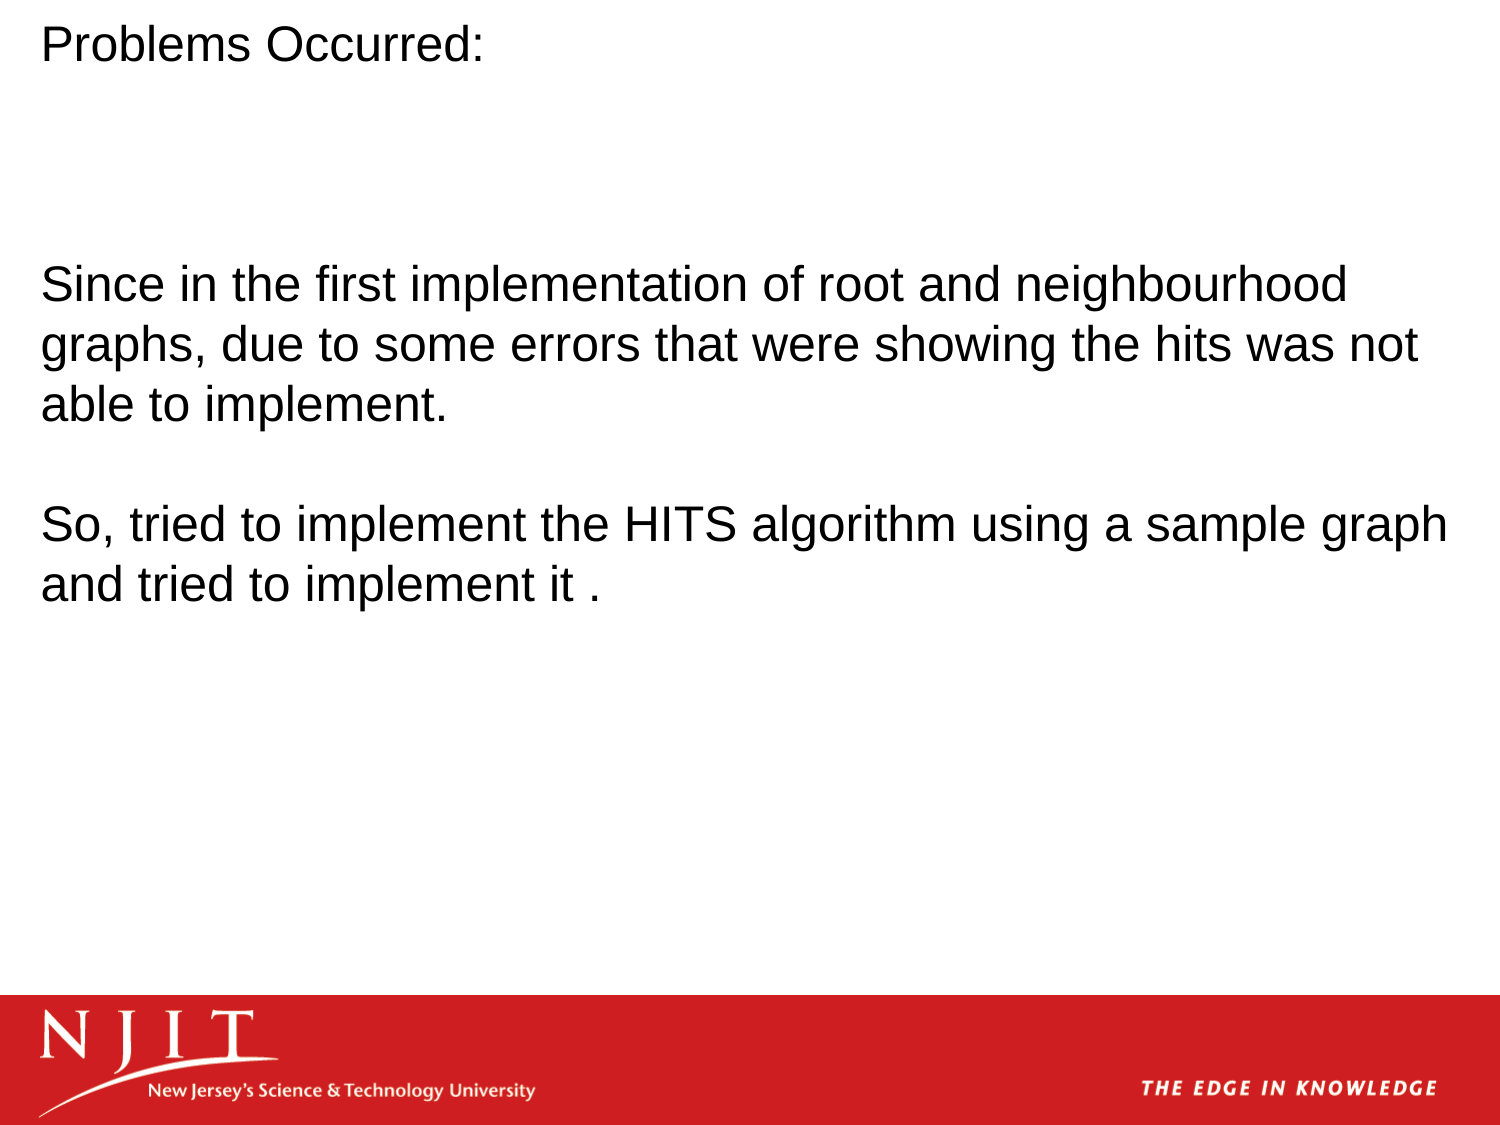

Problems Occurred:

Since in the first implementation of root and neighbourhood graphs, due to some errors that were showing the hits was not able to implement.

So, tried to implement the HITS algorithm using a sample graph and tried to implement it .